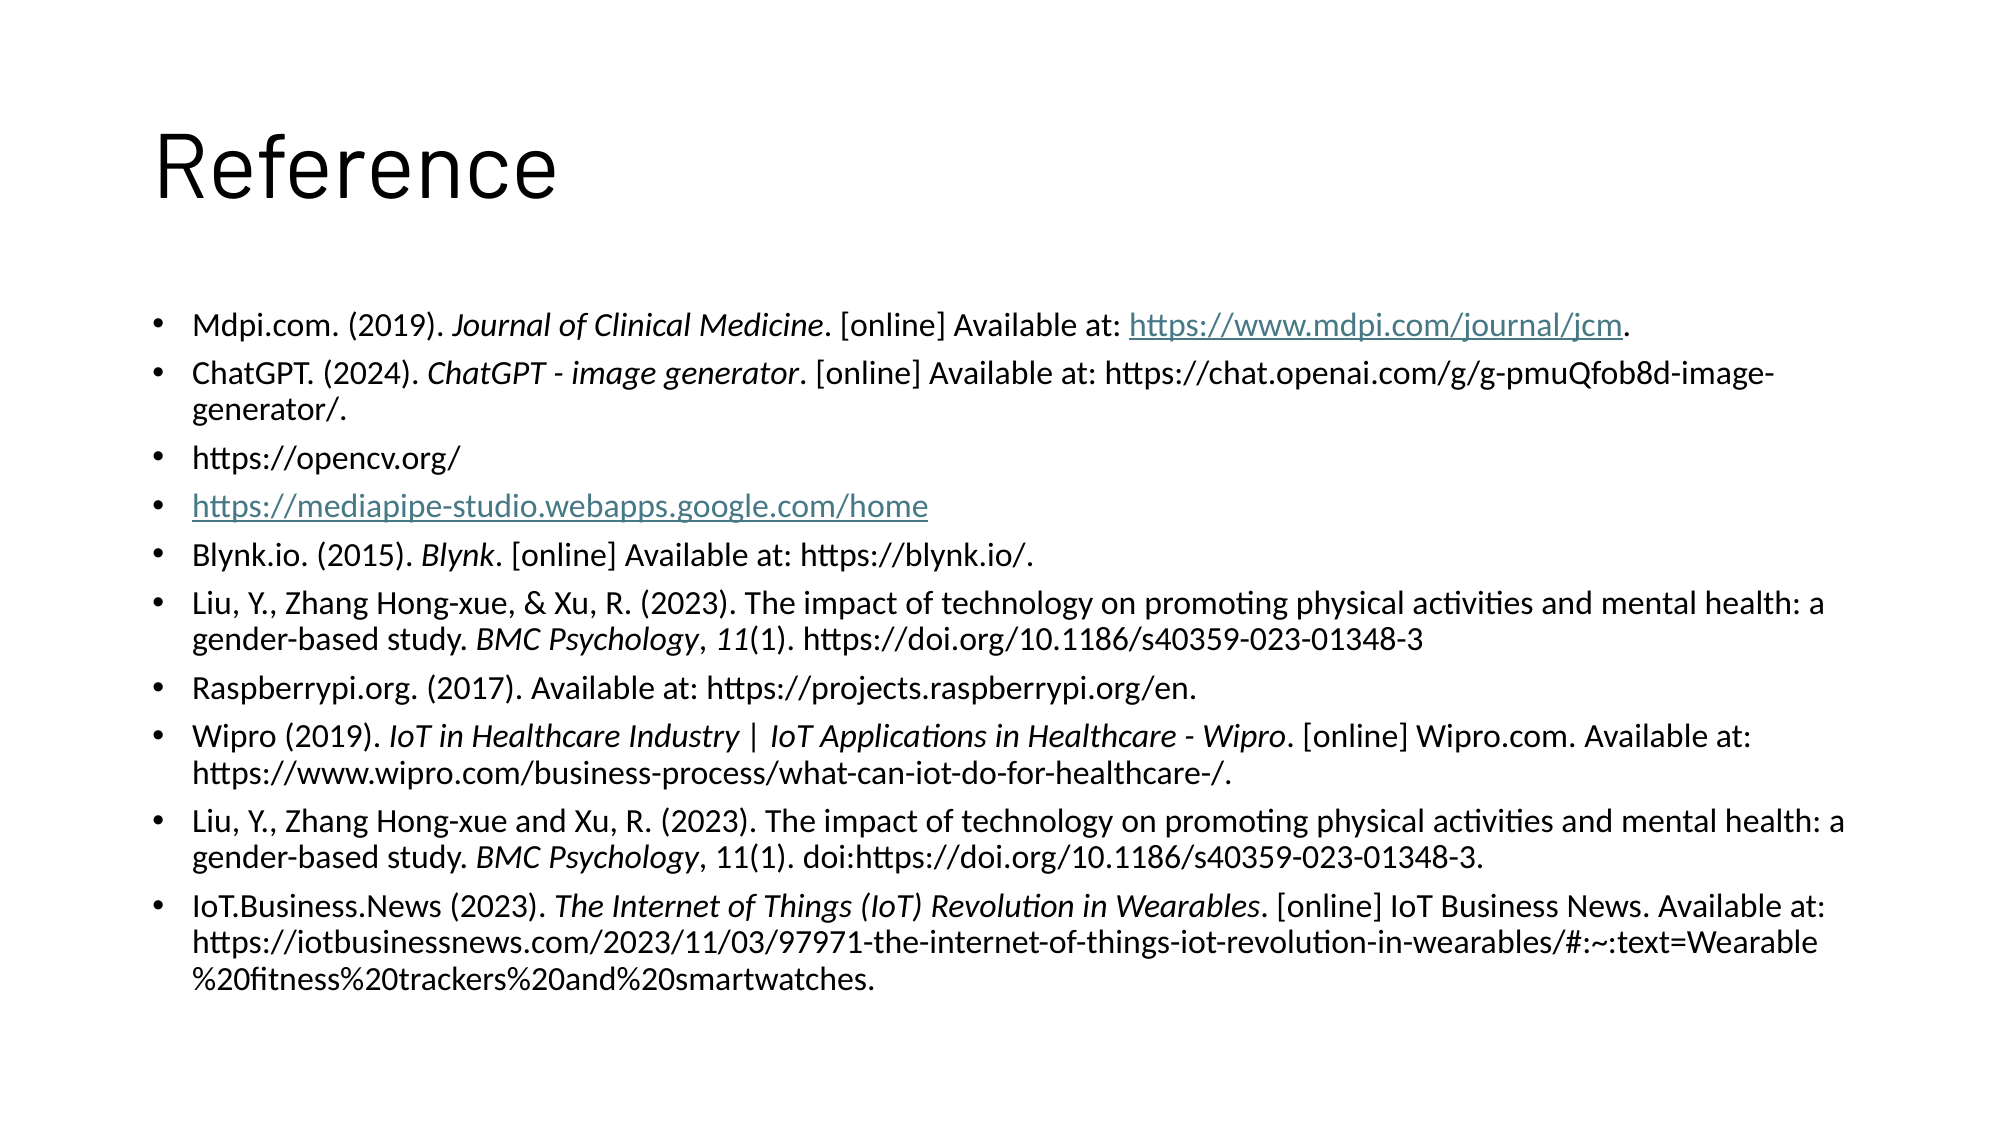

# Reference
Mdpi.com. (2019). Journal of Clinical Medicine. [online] Available at: https://www.mdpi.com/journal/jcm.
‌ChatGPT. (2024). ChatGPT - image generator. [online] Available at: https://chat.openai.com/g/g-pmuQfob8d-image-generator/.
‌https://opencv.org/
https://mediapipe-studio.webapps.google.com/home
Blynk.io. (2015). Blynk. [online] Available at: https://blynk.io/.
‌Liu, Y., Zhang Hong-xue, & Xu, R. (2023). The impact of technology on promoting physical activities and mental health: a gender-based study. BMC Psychology, 11(1). https://doi.org/10.1186/s40359-023-01348-3
‌Raspberrypi.org. (2017). Available at: https://projects.raspberrypi.org/en.
‌Wipro (2019). IoT in Healthcare Industry | IoT Applications in Healthcare - Wipro. [online] Wipro.com. Available at: https://www.wipro.com/business-process/what-can-iot-do-for-healthcare-/.
‌Liu, Y., Zhang Hong-xue and Xu, R. (2023). The impact of technology on promoting physical activities and mental health: a gender-based study. BMC Psychology, 11(1). doi:https://doi.org/10.1186/s40359-023-01348-3.
‌IoT.Business.News (2023). The Internet of Things (IoT) Revolution in Wearables. [online] IoT Business News. Available at: https://iotbusinessnews.com/2023/11/03/97971-the-internet-of-things-iot-revolution-in-wearables/#:~:text=Wearable%20fitness%20trackers%20and%20smartwatches.